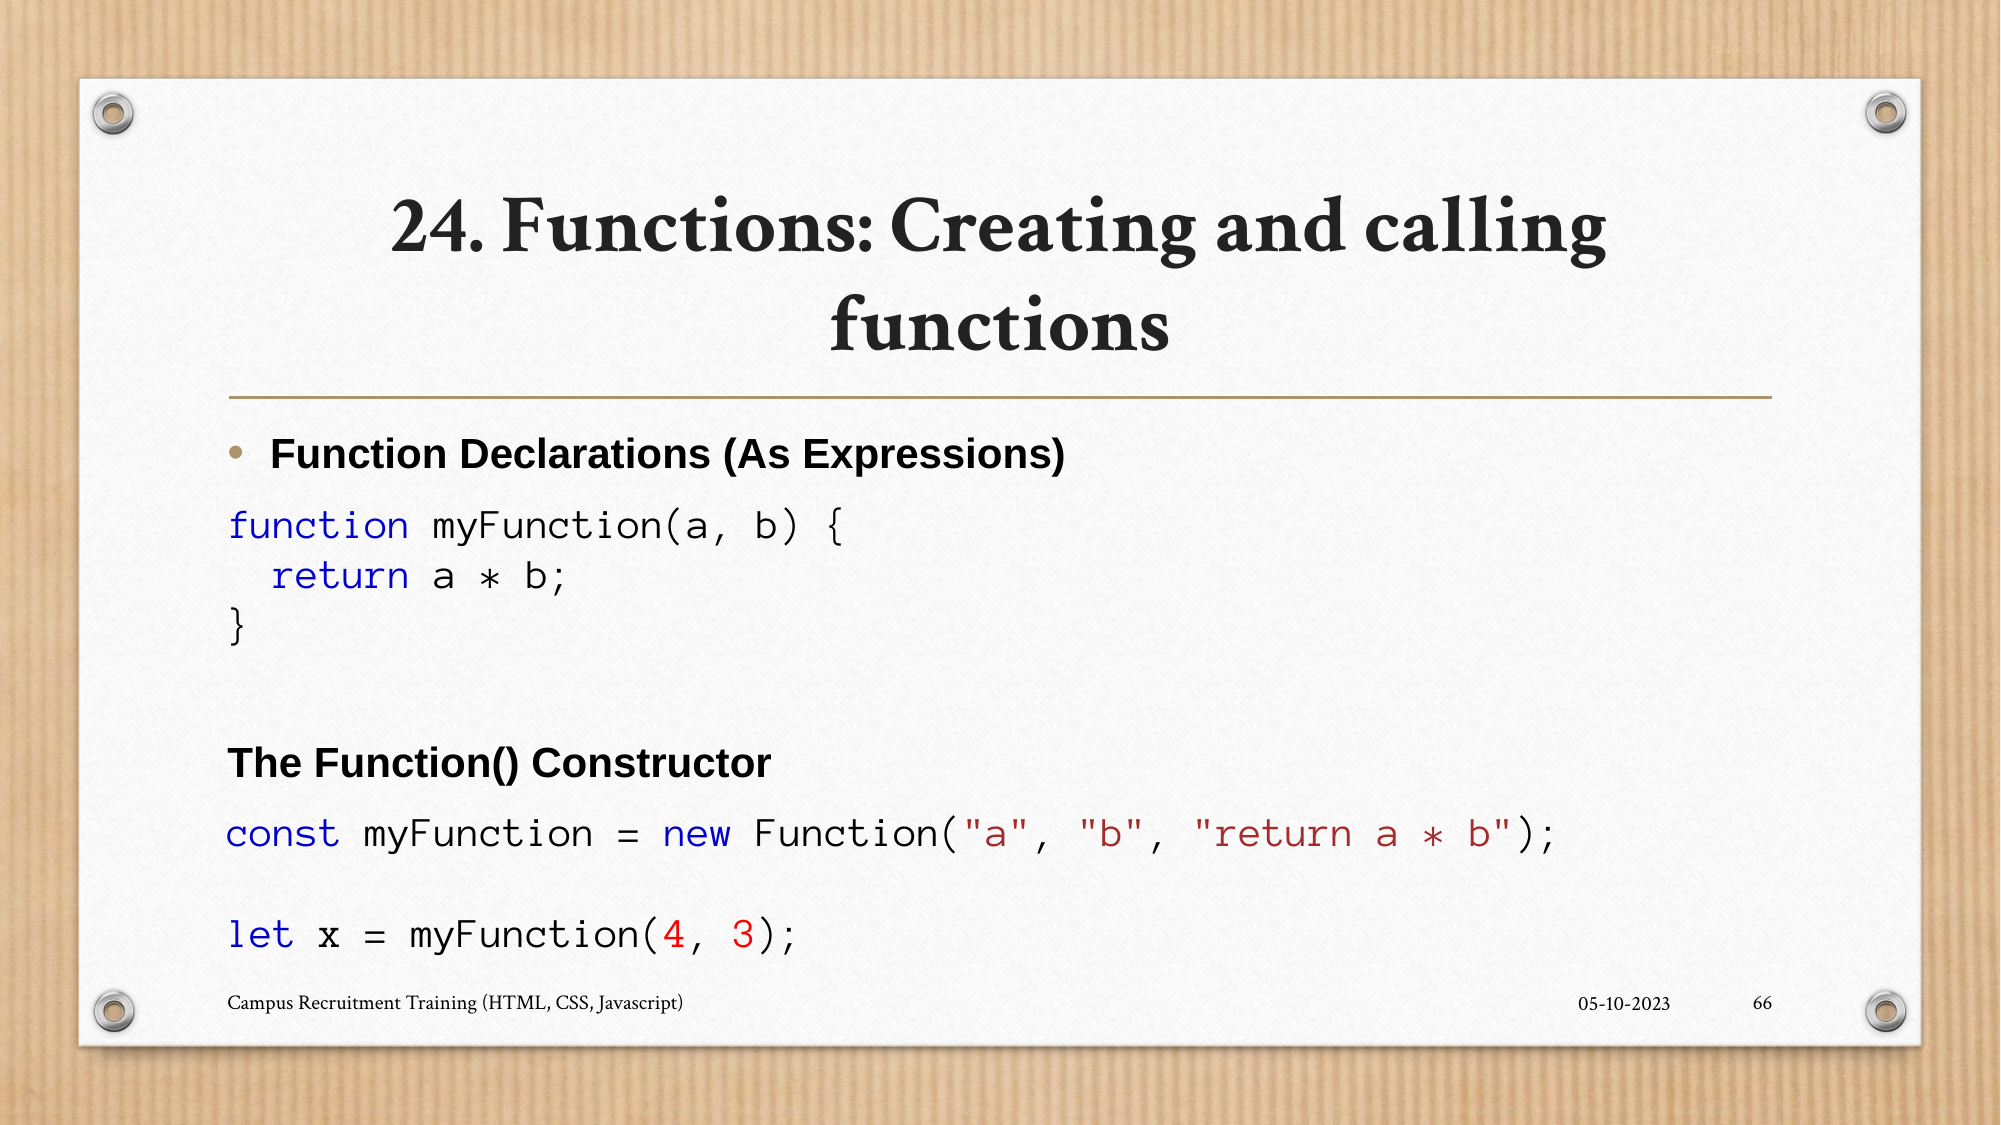

# 24. Functions: Creating and calling functions
Function Declarations (As Expressions)
function myFunction(a, b) {
  return a * b;
}

The Function() Constructor
const myFunction = new Function("a", "b", "return a * b");
let x = myFunction(4, 3);
Campus Recruitment Training (HTML, CSS, Javascript)
05-10-2023
66